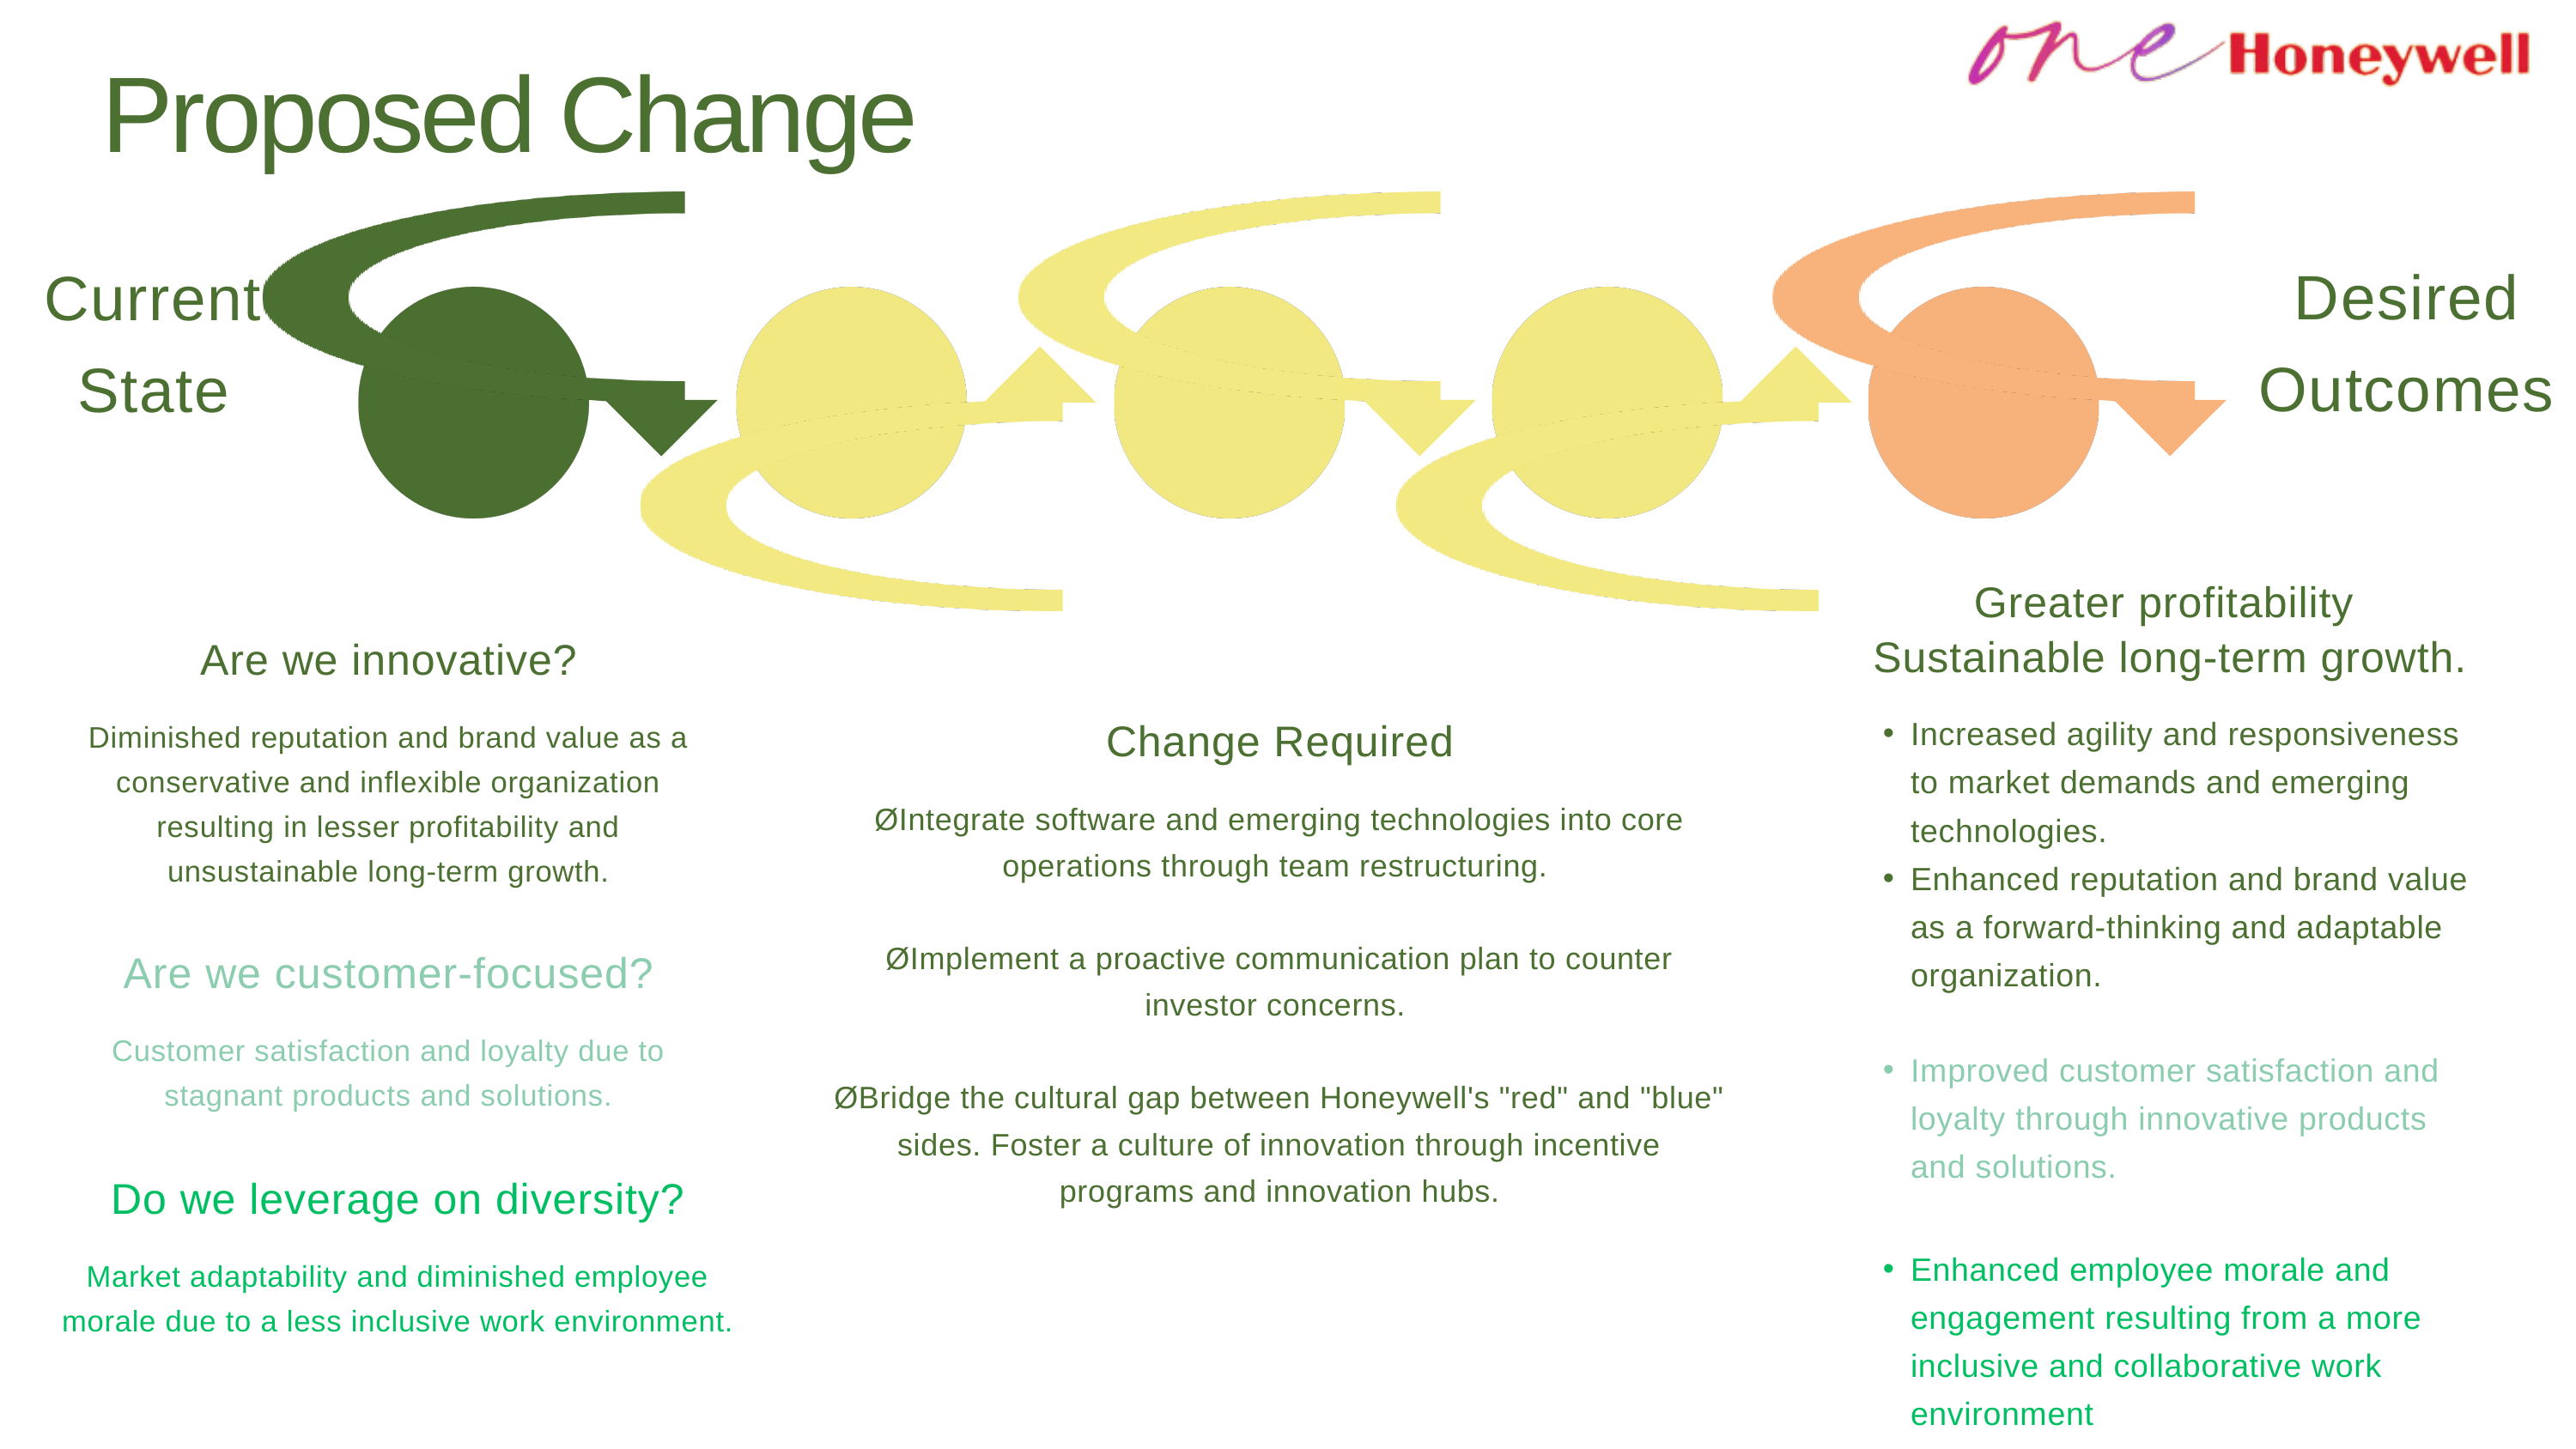

Proposed Change

Desired
Outcomes
Current State

Greater profitability
Sustainable long-term growth.
Are we innovative?
Diminished reputation and brand value as a conservative and inflexible organization resulting in lesser profitability and unsustainable long-term growth.
Increased agility and responsiveness to market demands and emerging technologies.
Enhanced reputation and brand value as a forward-thinking and adaptable organization.

Change Required
ØIntegrate software and emerging technologies into core operations through team restructuring.

ØImplement a proactive communication plan to counter investor concerns.

ØBridge the cultural gap between Honeywell's "red" and "blue" sides. Foster a culture of innovation through incentive programs and innovation hubs.
Are we customer-focused?
Customer satisfaction and loyalty due to stagnant products and solutions.
Improved customer satisfaction and loyalty through innovative products and solutions.
Do we leverage on diversity?
Market adaptability and diminished employee morale due to a less inclusive work environment.

Enhanced employee morale and engagement resulting from a more inclusive and collaborative work environment